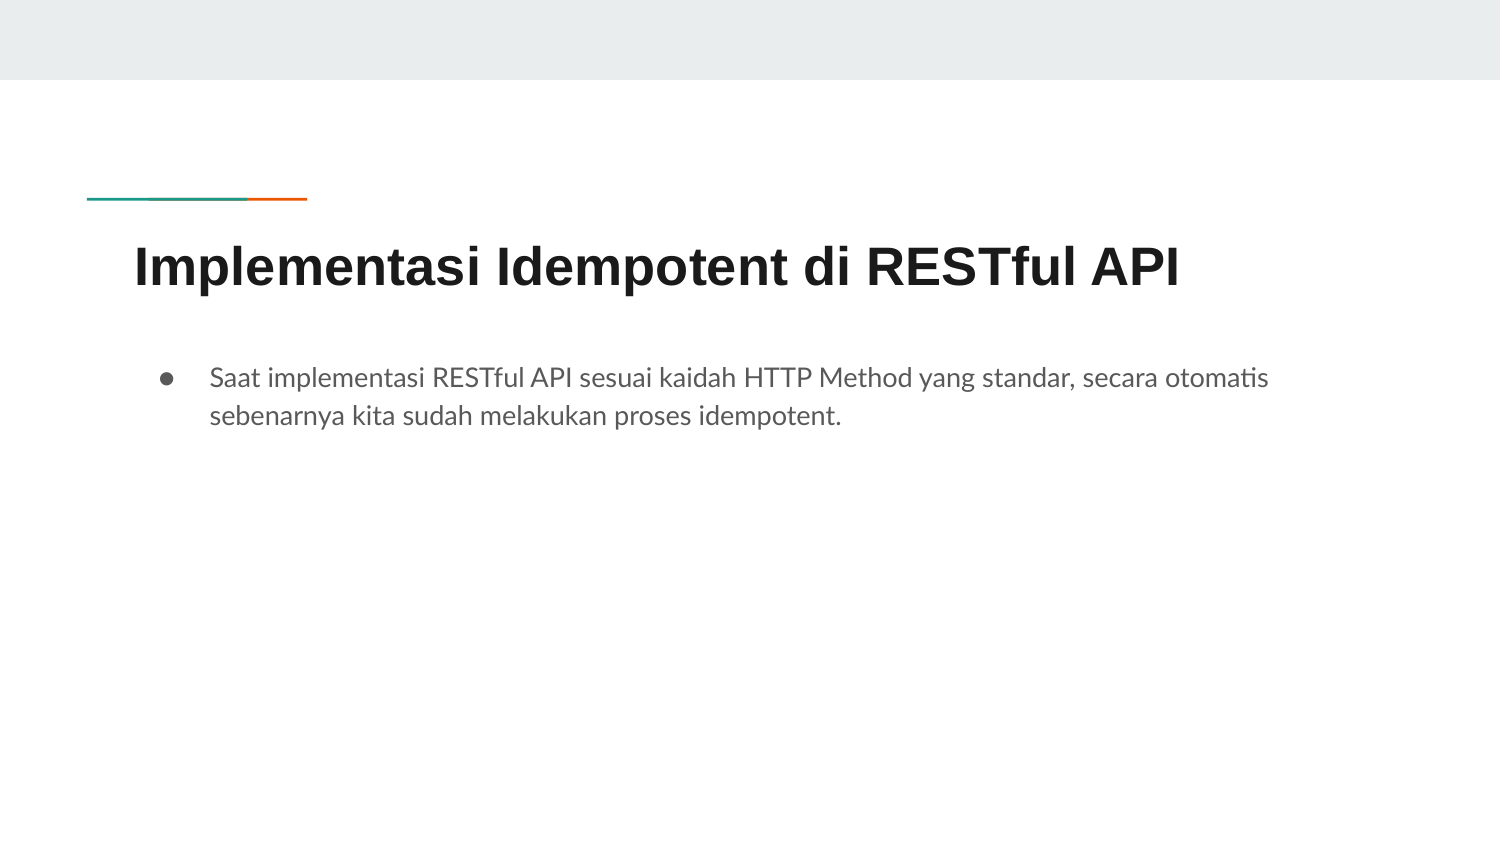

# Implementasi Idempotent di RESTful API
Saat implementasi RESTful API sesuai kaidah HTTP Method yang standar, secara otomatis sebenarnya kita sudah melakukan proses idempotent.